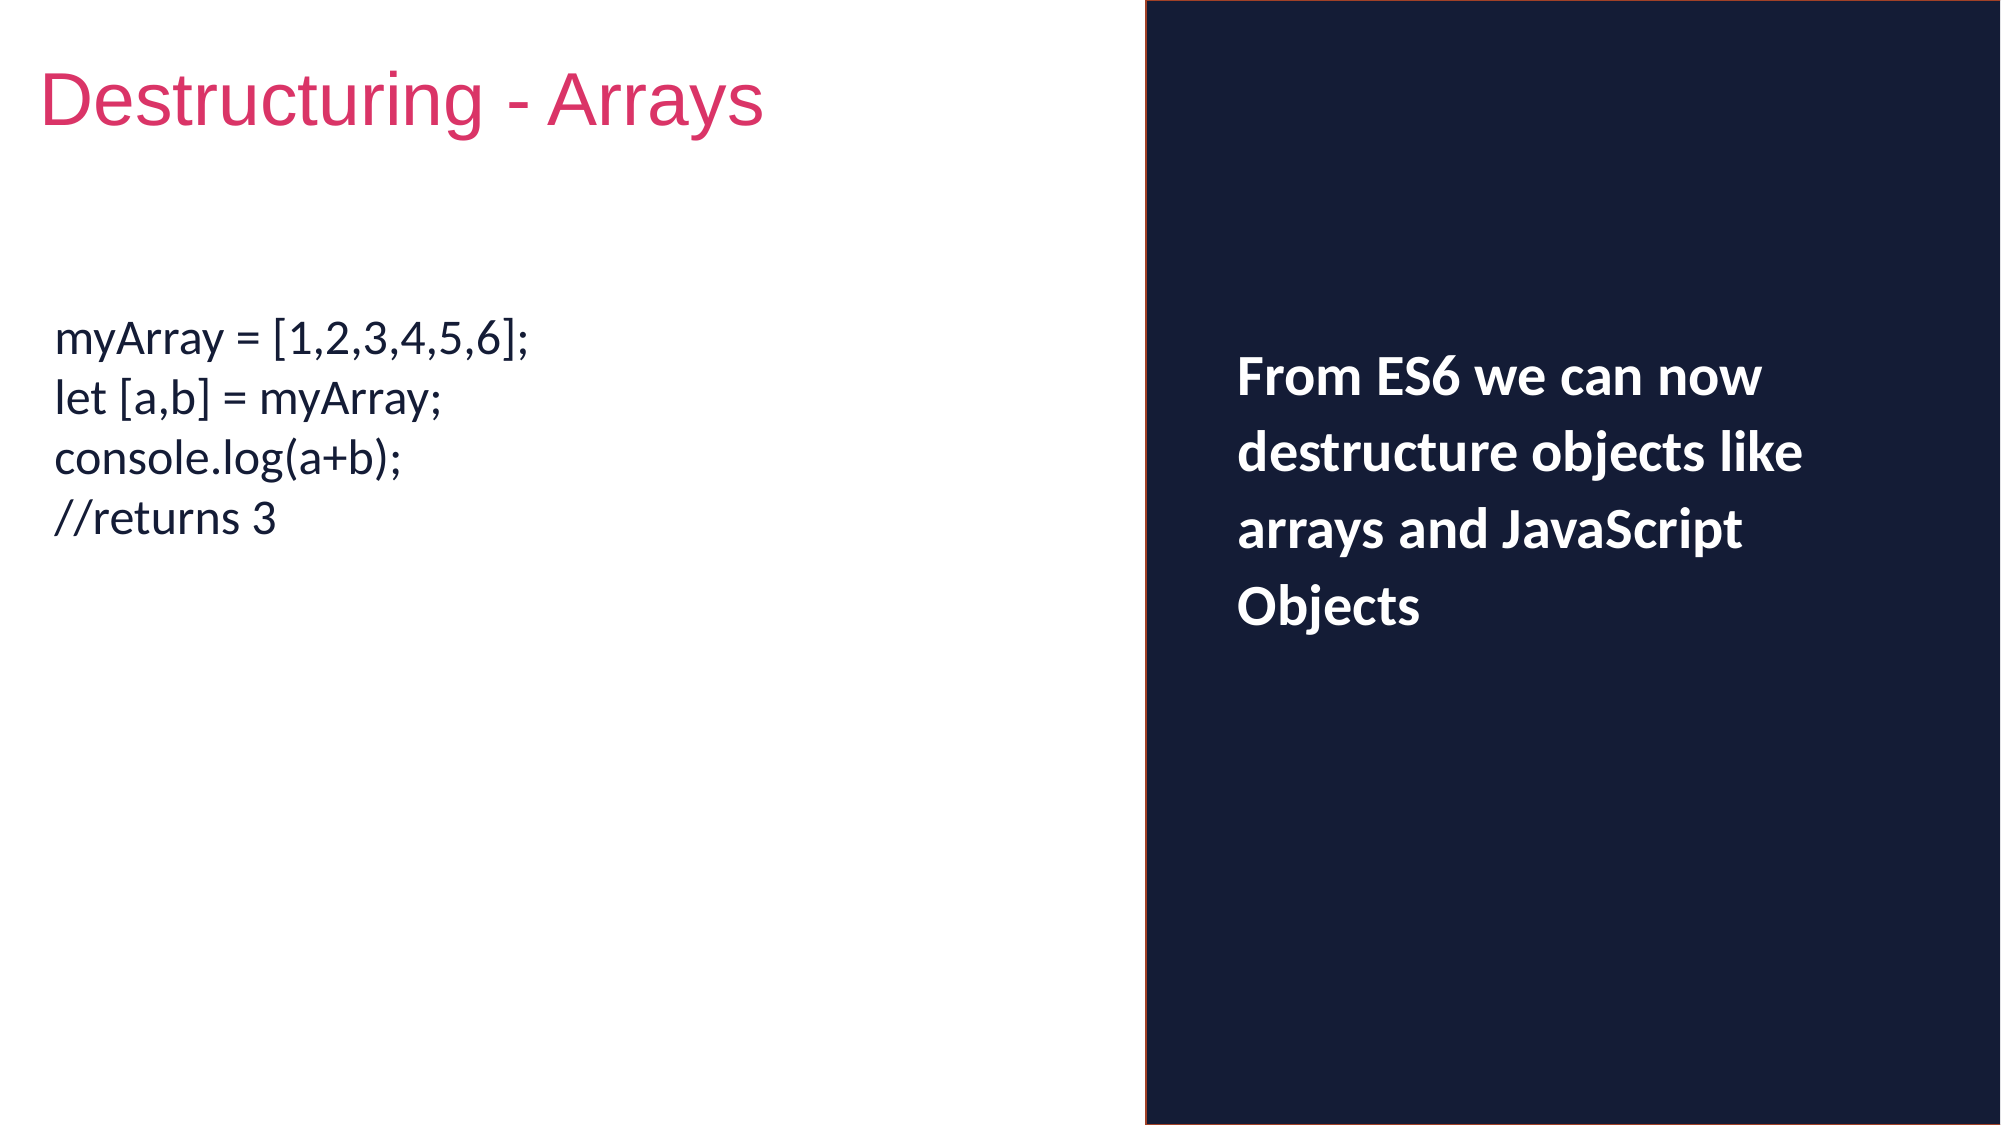

Destructuring - Arrays
myArray = [1,2,3,4,5,6];
let [a,b] = myArray;
console.log(a+b);
//returns 3
From ES6 we can now destructure objects like arrays and JavaScript Objects